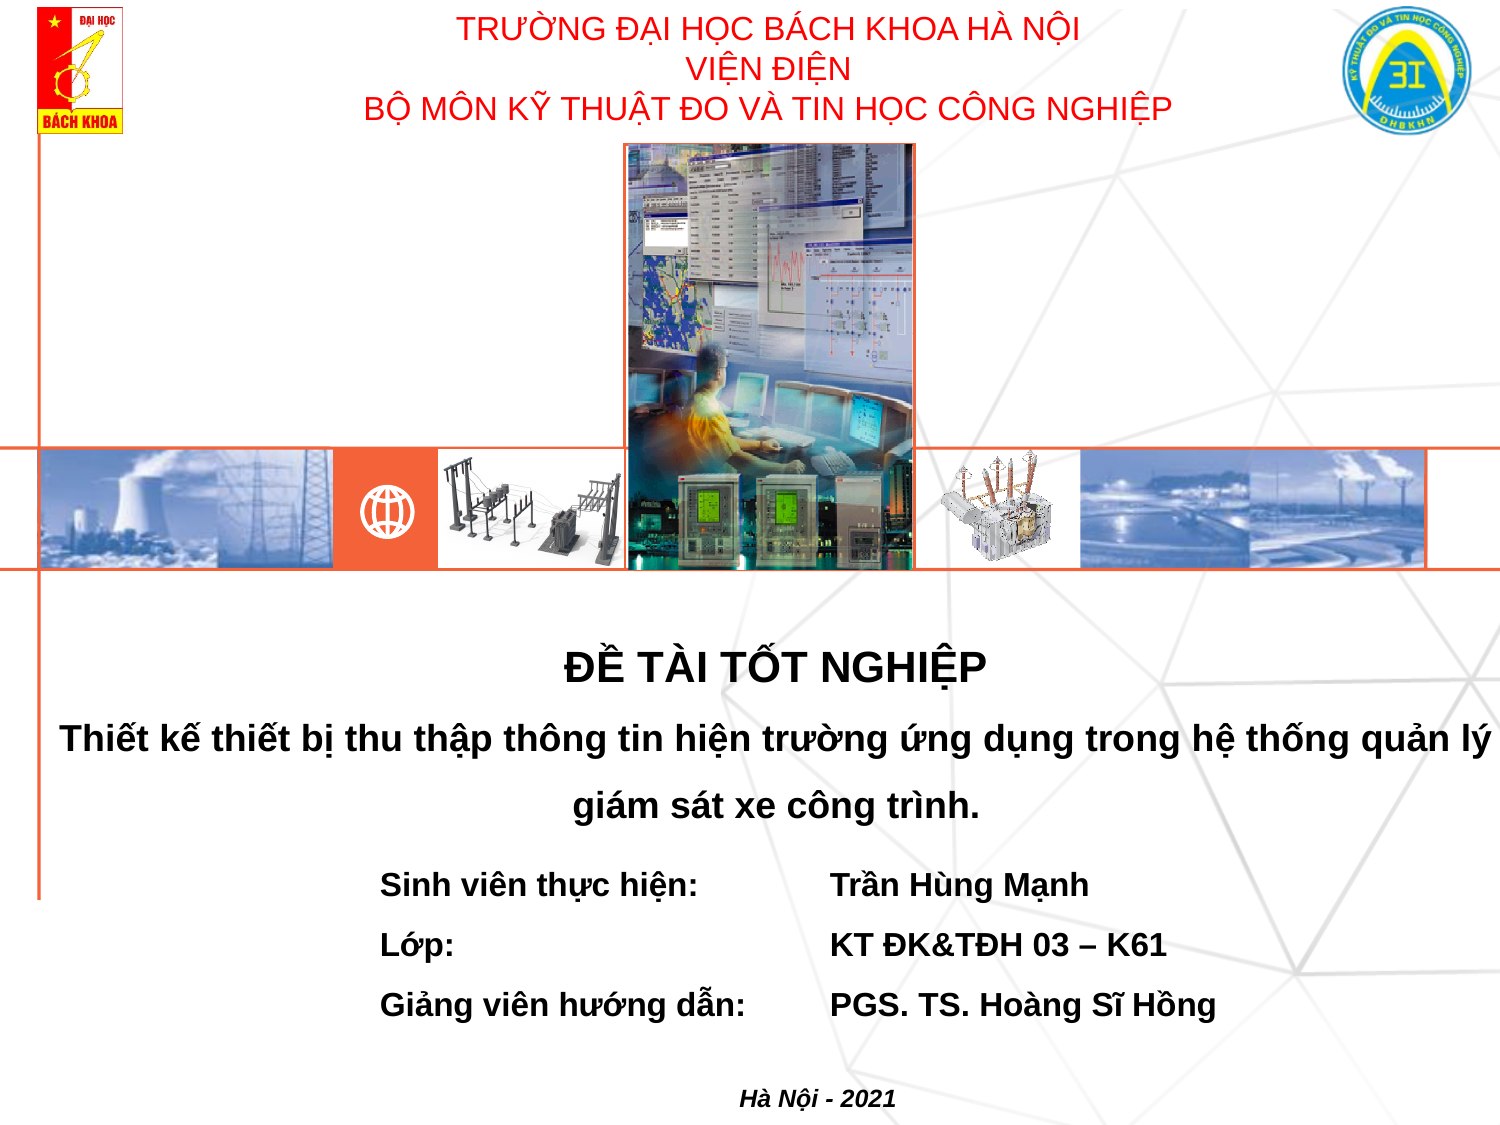

# ĐỀ TÀI TỐT NGHIỆP Thiết kế thiết bị thu thập thông tin hiện trường ứng dụng trong hệ thống quản lý giám sát xe công trình.
Sinh viên thực hiện: 	Trần Hùng Mạnh
Lớp: 			KT ĐK&TĐH 03 – K61
Giảng viên hướng dẫn: 	PGS. TS. Hoàng Sĩ Hồng

Hà Nội - 2021